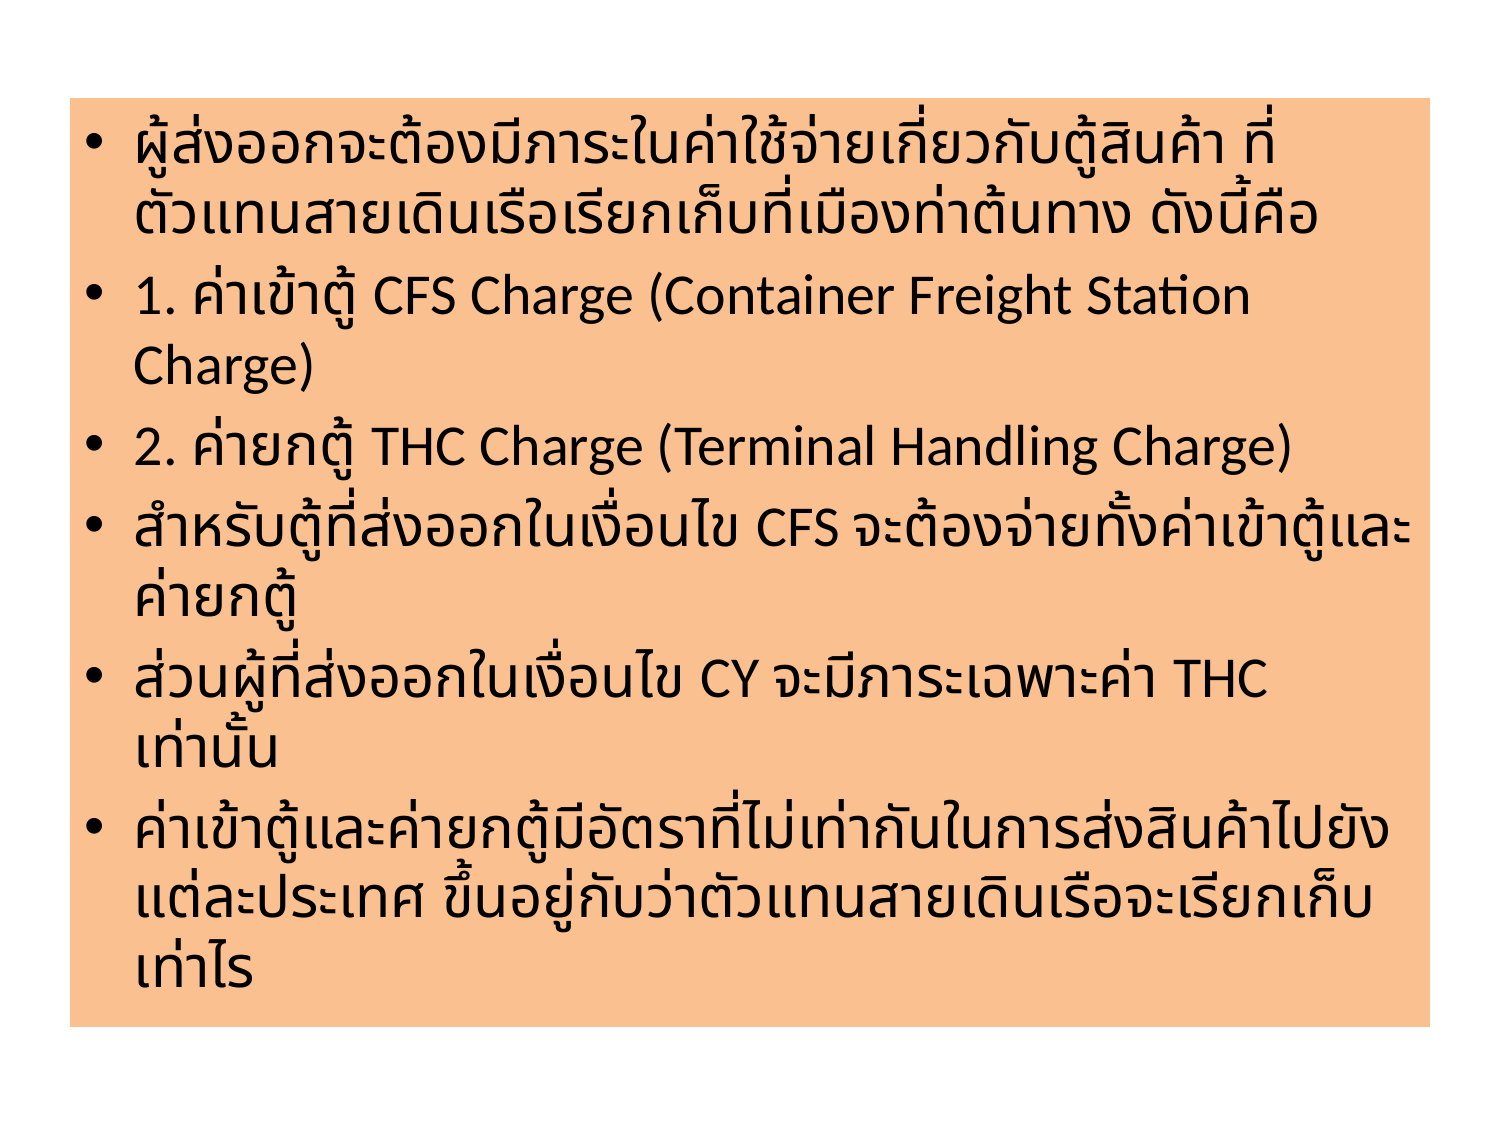

ผู้ส่งออกจะต้องมีภาระในค่าใช้จ่ายเกี่ยวกับตู้สินค้า ที่ตัวแทนสายเดินเรือเรียกเก็บที่เมืองท่าต้นทาง ดังนี้คือ
1. ค่าเข้าตู้ CFS Charge (Container Freight Station Charge)
2. ค่ายกตู้ THC Charge (Terminal Handling Charge)
สําหรับตู้ที่ส่งออกในเงื่อนไข CFS จะต้องจ่ายทั้งค่าเข้าตู้และค่ายกตู้
ส่วนผู้ที่ส่งออกในเงื่อนไข CY จะมีภาระเฉพาะค่า THC เท่านั้น
ค่าเข้าตู้และค่ายกตู้มีอัตราที่ไม่เท่ากันในการส่งสินค้าไปยังแต่ละประเทศ ขึ้นอยู่กับว่าตัวแทนสายเดินเรือจะเรียกเก็บเท่าไร